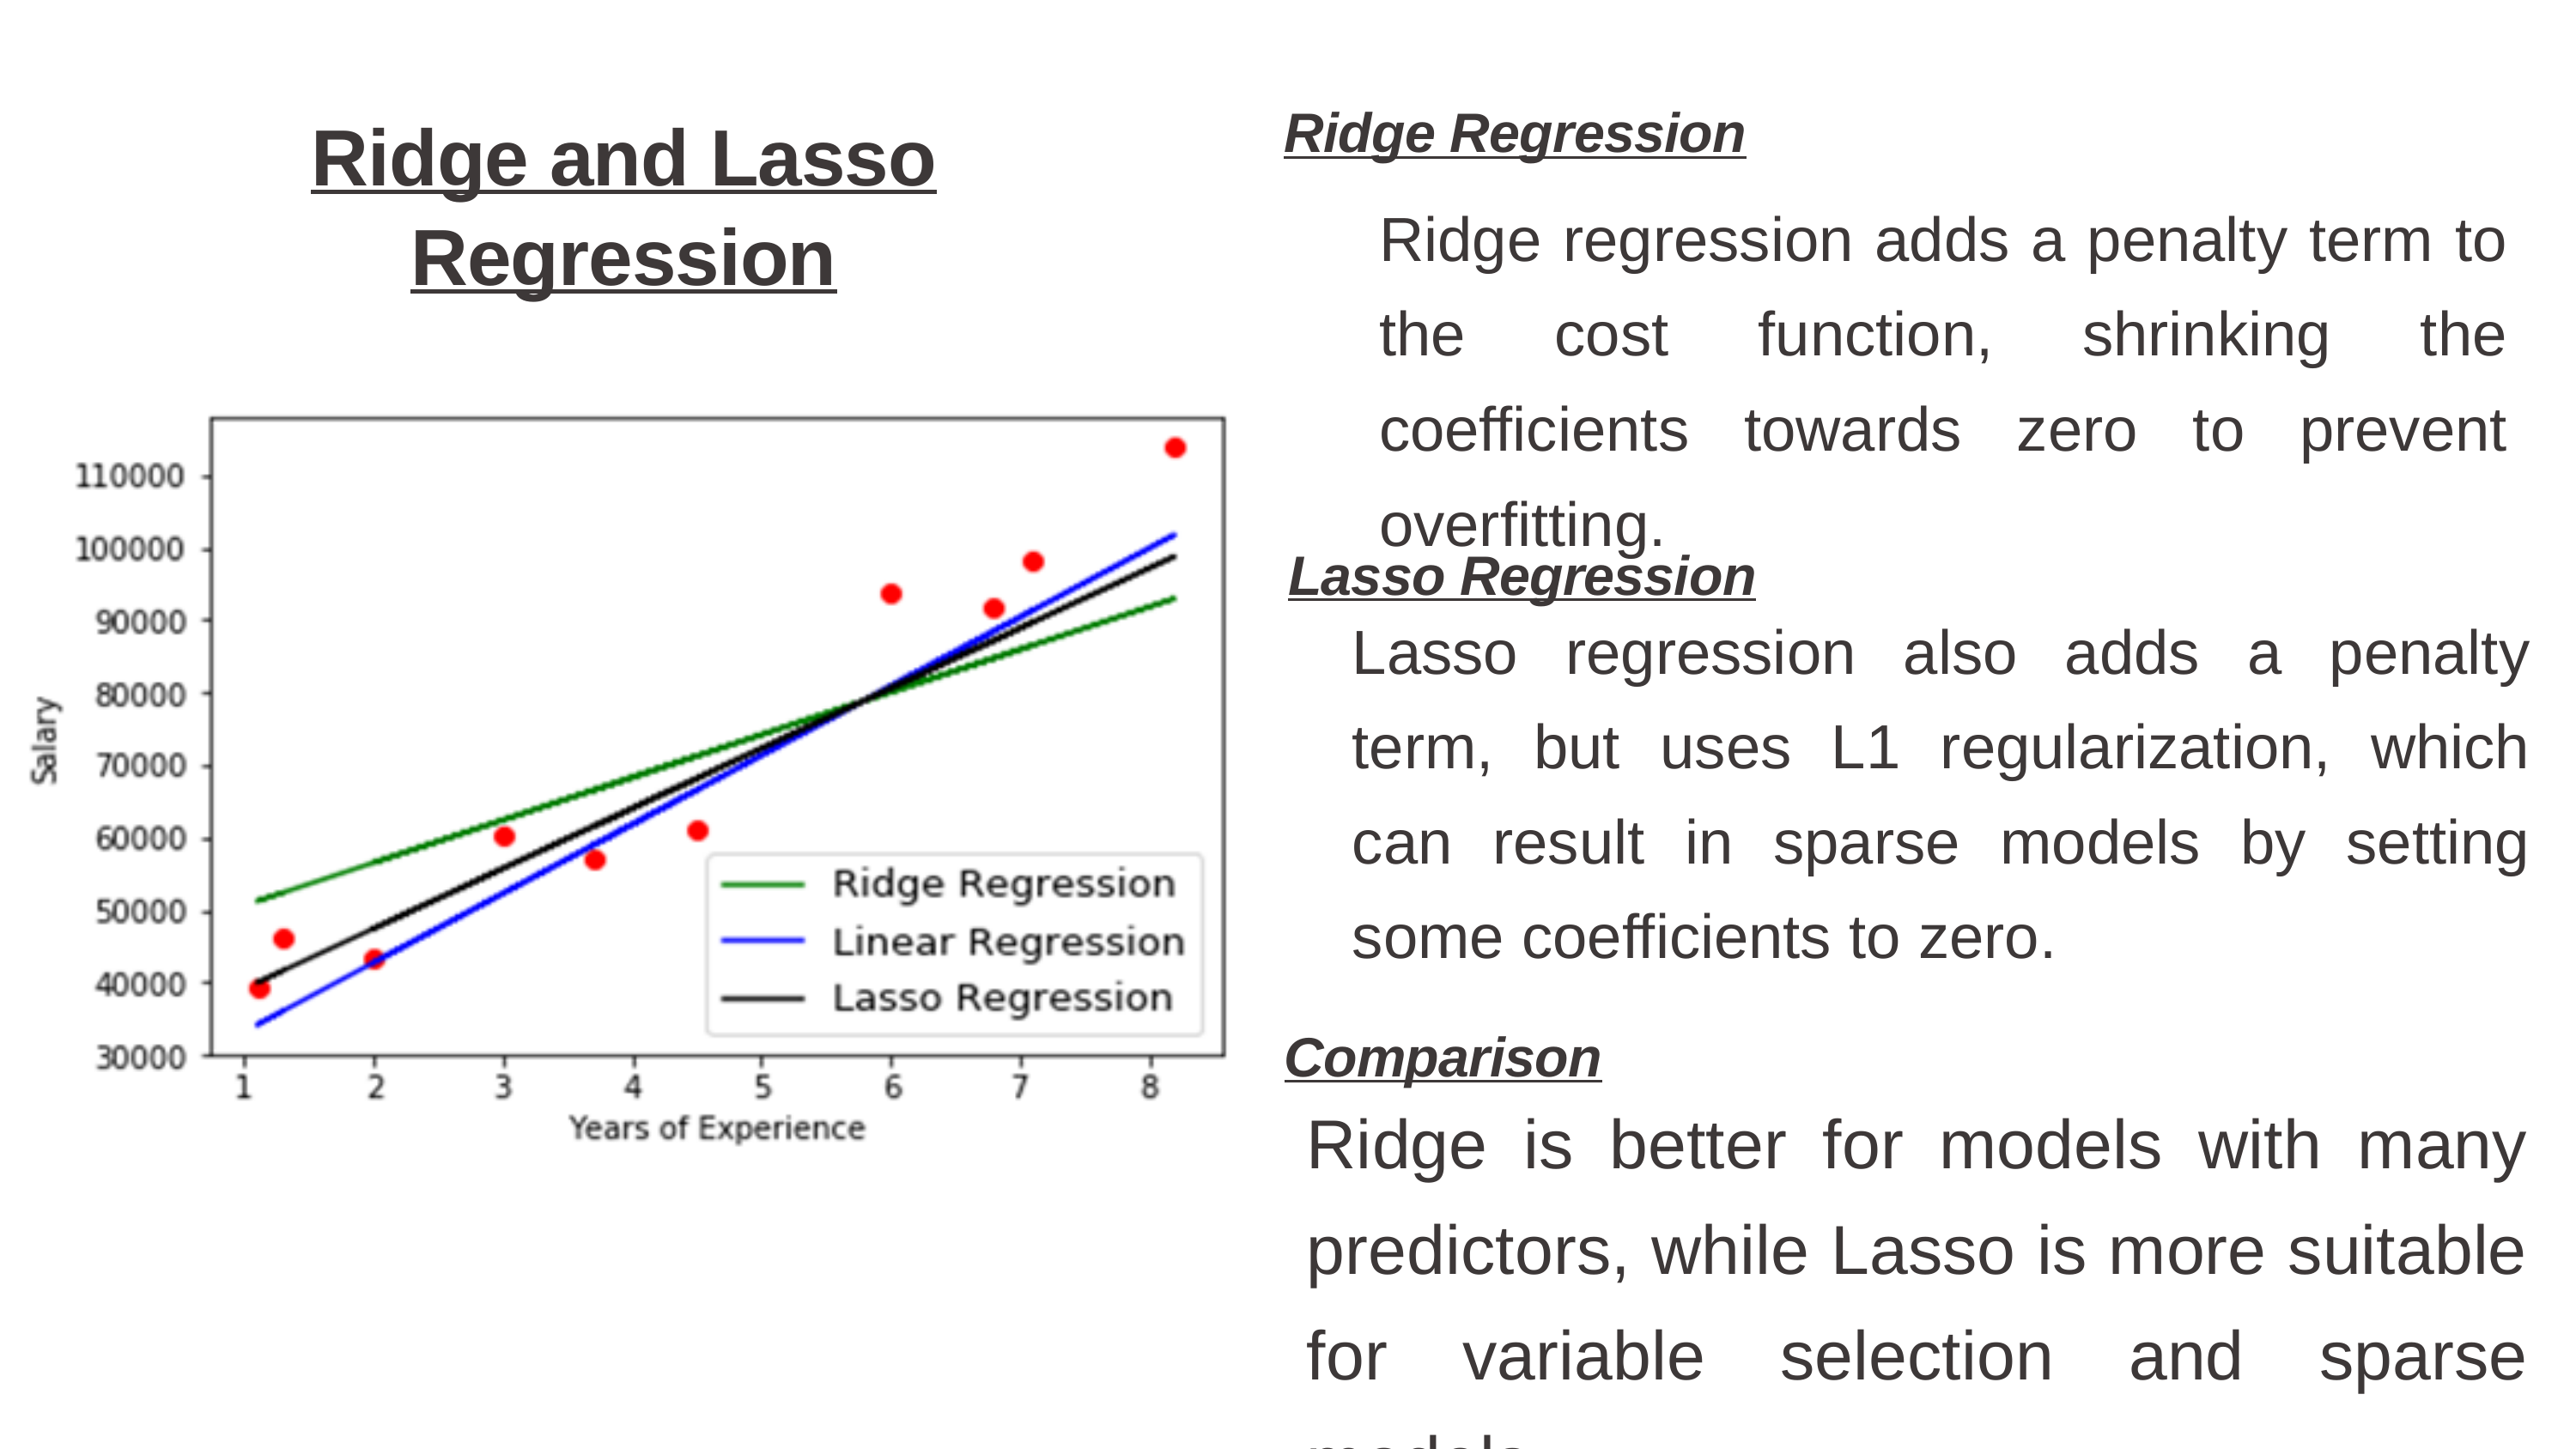

Ridge Regression
Ridge and Lasso Regression
Ridge regression adds a penalty term to the cost function, shrinking the coefficients towards zero to prevent overfitting.

Lasso Regression
Lasso regression also adds a penalty term, but uses L1 regularization, which can result in sparse models by setting some coefficients to zero.
Comparison
Ridge is better for models with many predictors, while Lasso is more suitable for variable selection and sparse models.